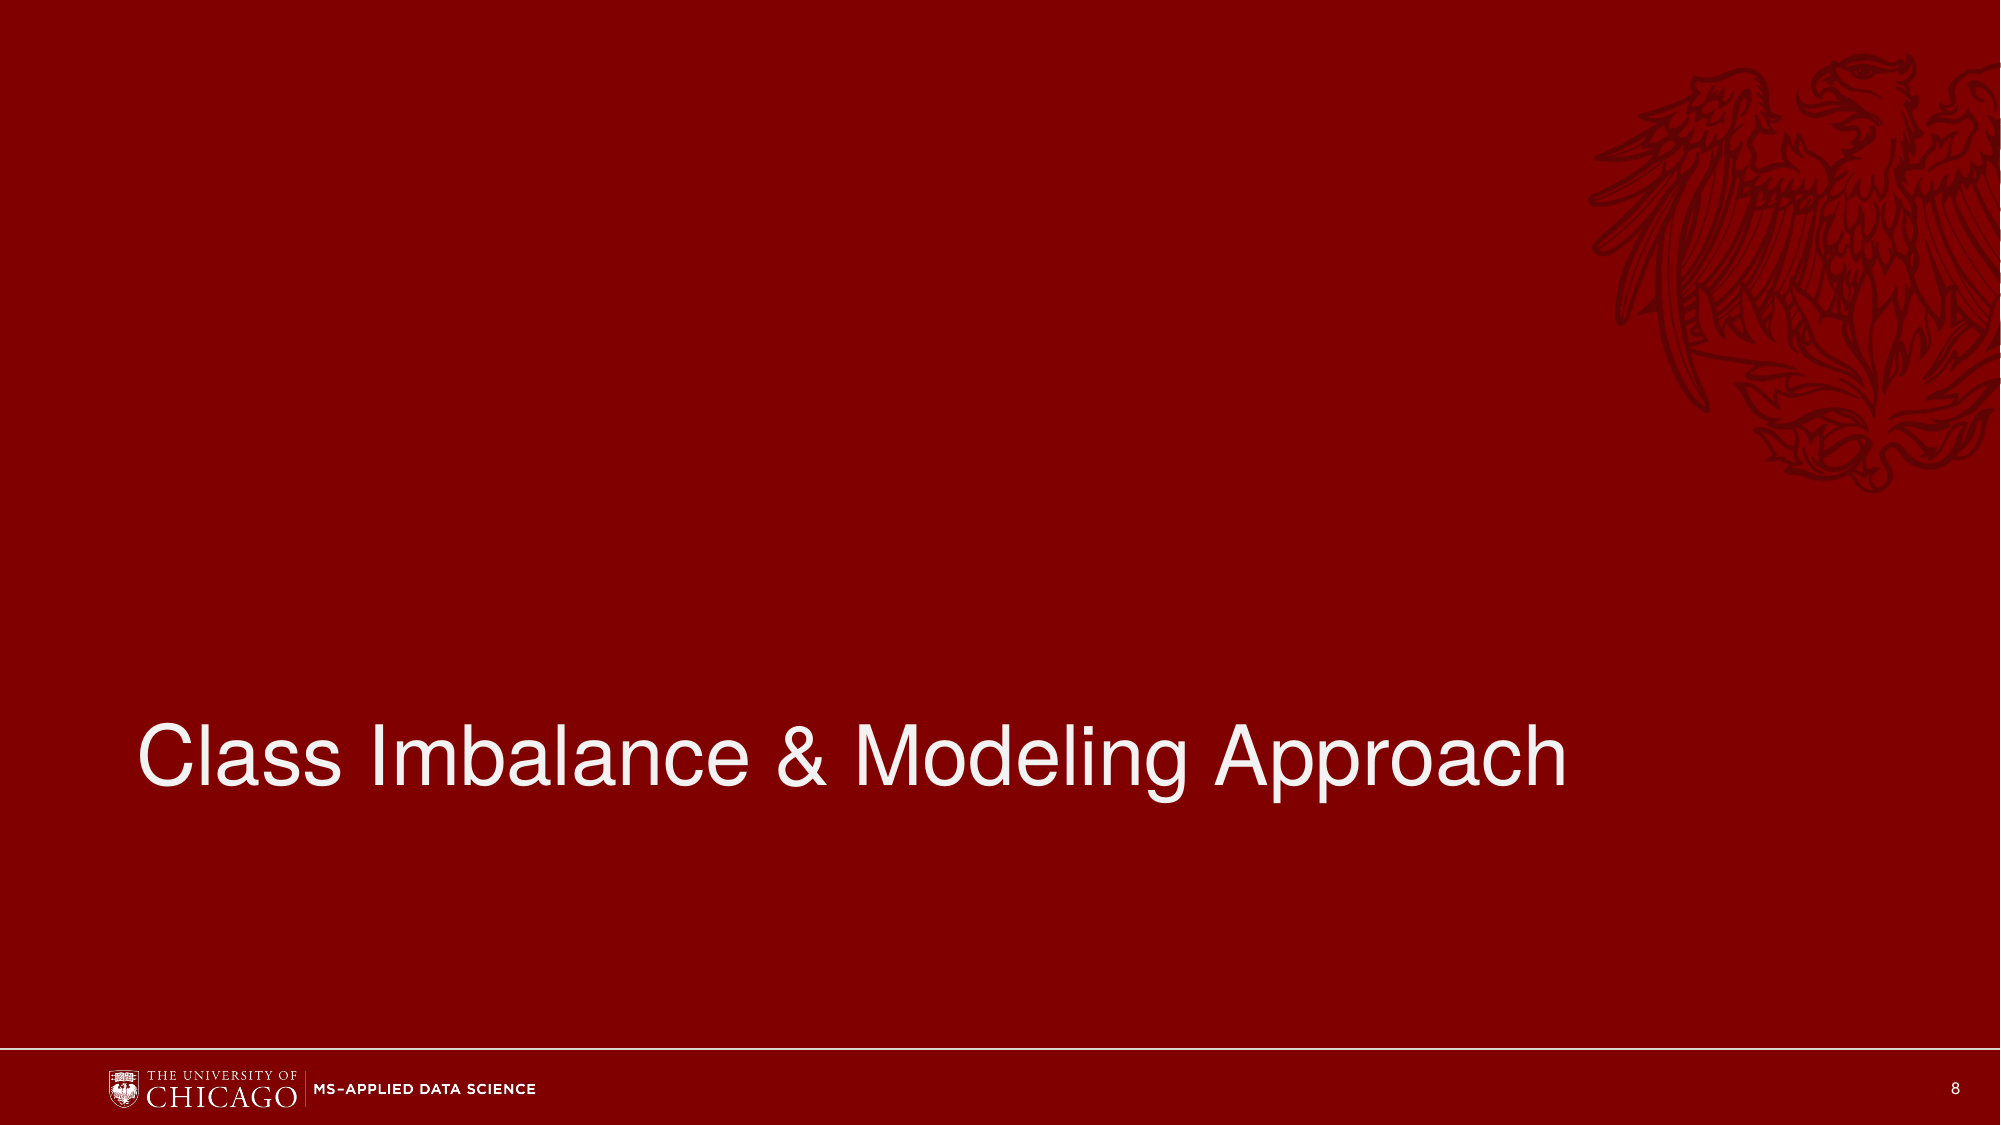

# Class Imbalance & Modeling Approach

8